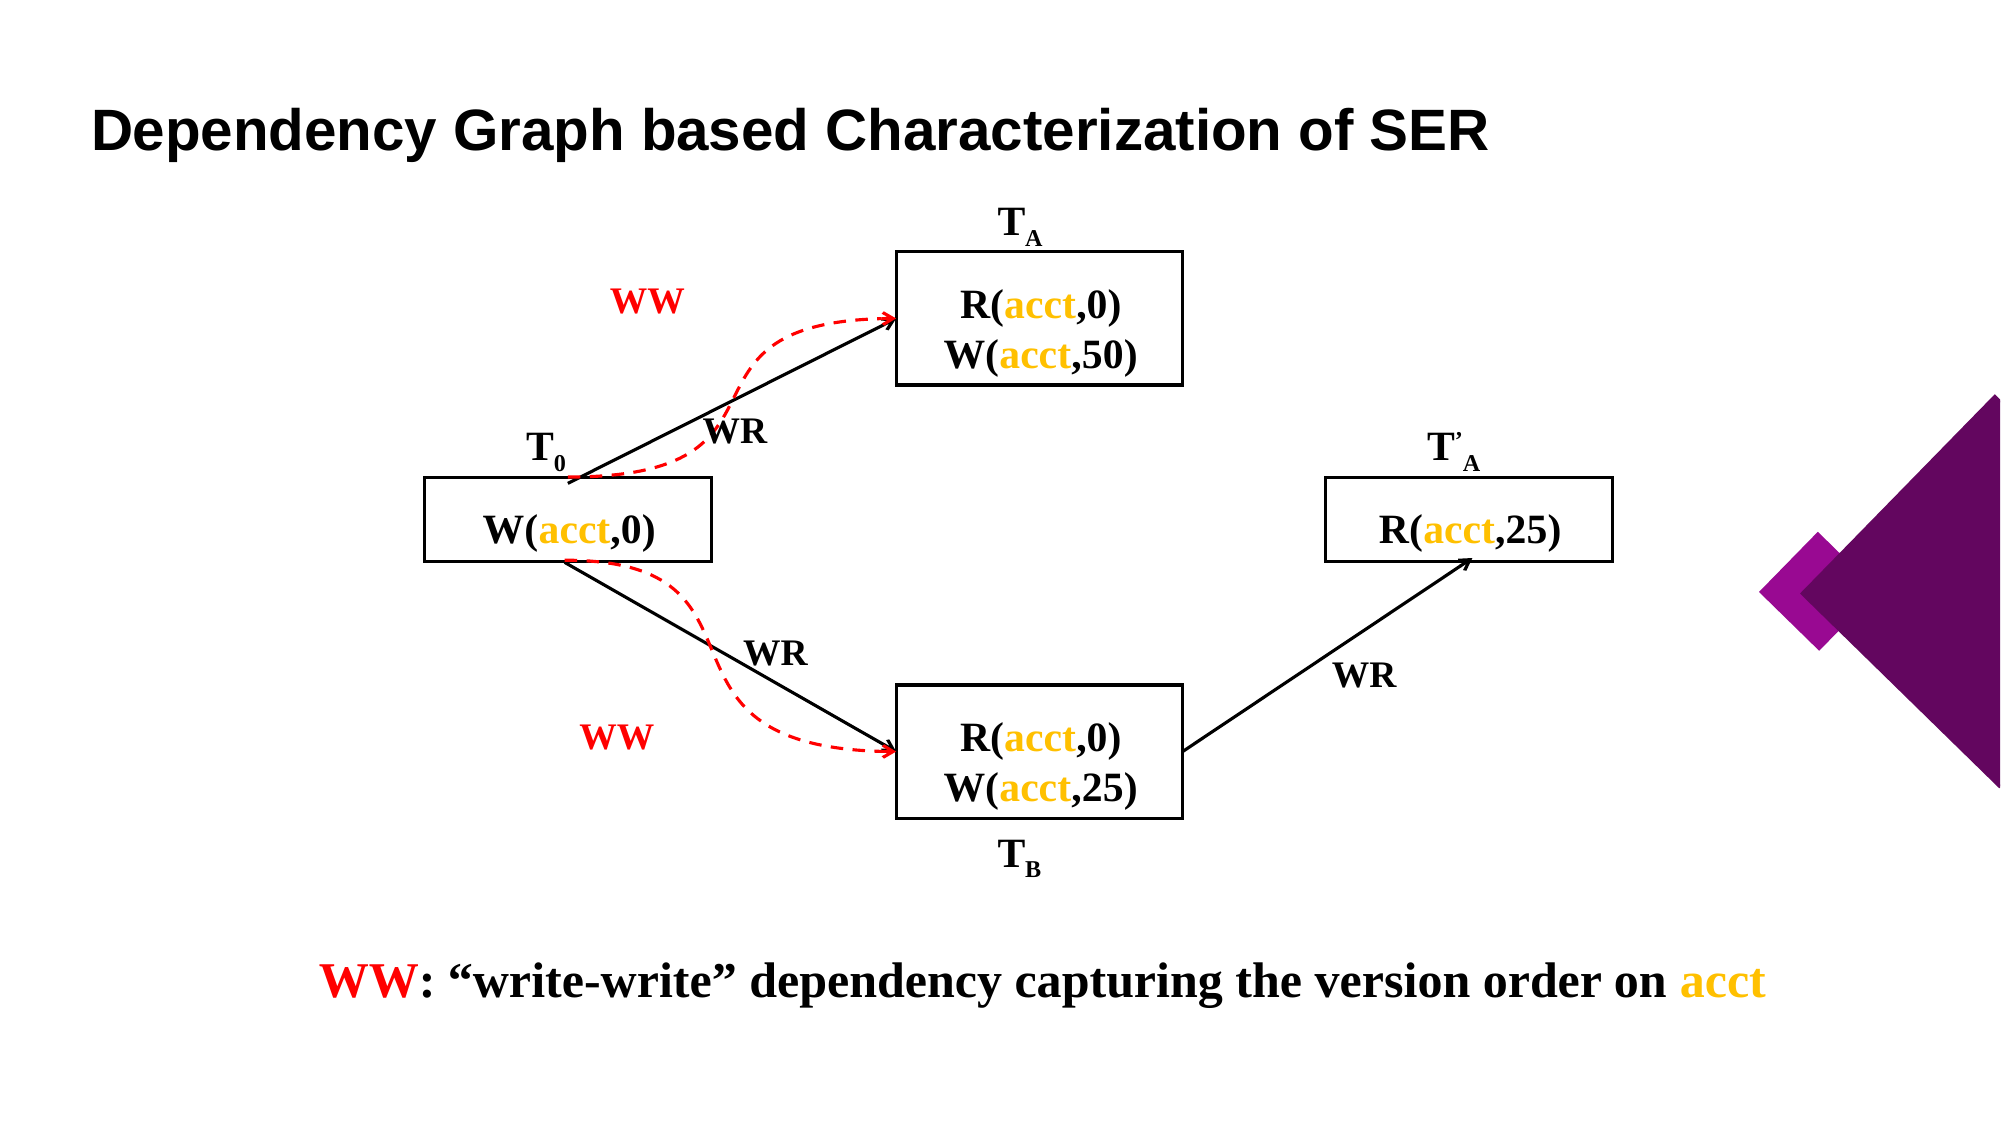

# Dependency Graph based Characterization of SER
TA

WW
R(acct,0)
W(acct,50)
WR
T0
T’A

W(acct,0)
R(acct,25)

WR
WR

R(acct,0)
W(acct,25)
WW
TB
WW: “write-write” dependency capturing the version order on acct
15